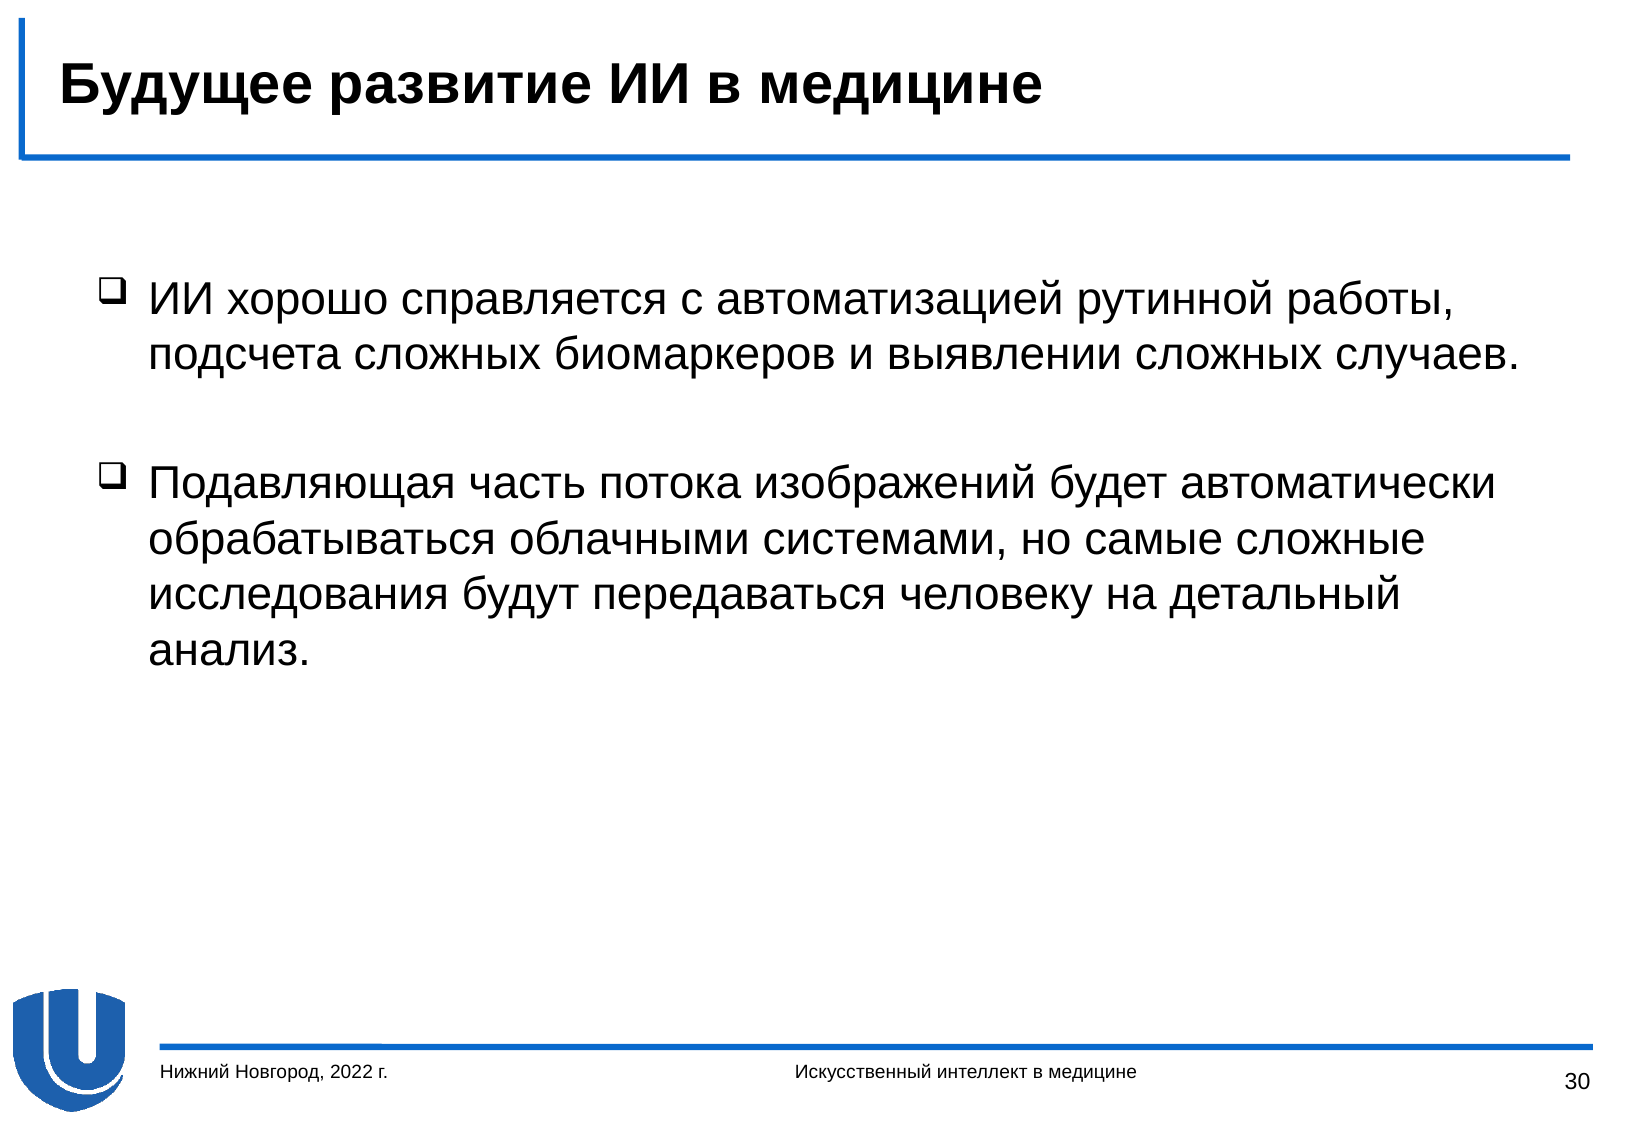

# Будущее развитие ИИ в медицине

ИИ хорошо справляется с автоматизацией рутинной работы, подсчета сложных биомаркеров и выявлении сложных случаев.

Подавляющая часть потока изображений будет автоматически обрабатываться облачными системами, но самые сложные исследования будут передаваться человеку на детальный анализ.
Нижний Новгород, 2022 г.
Искусственный интеллект в медицине